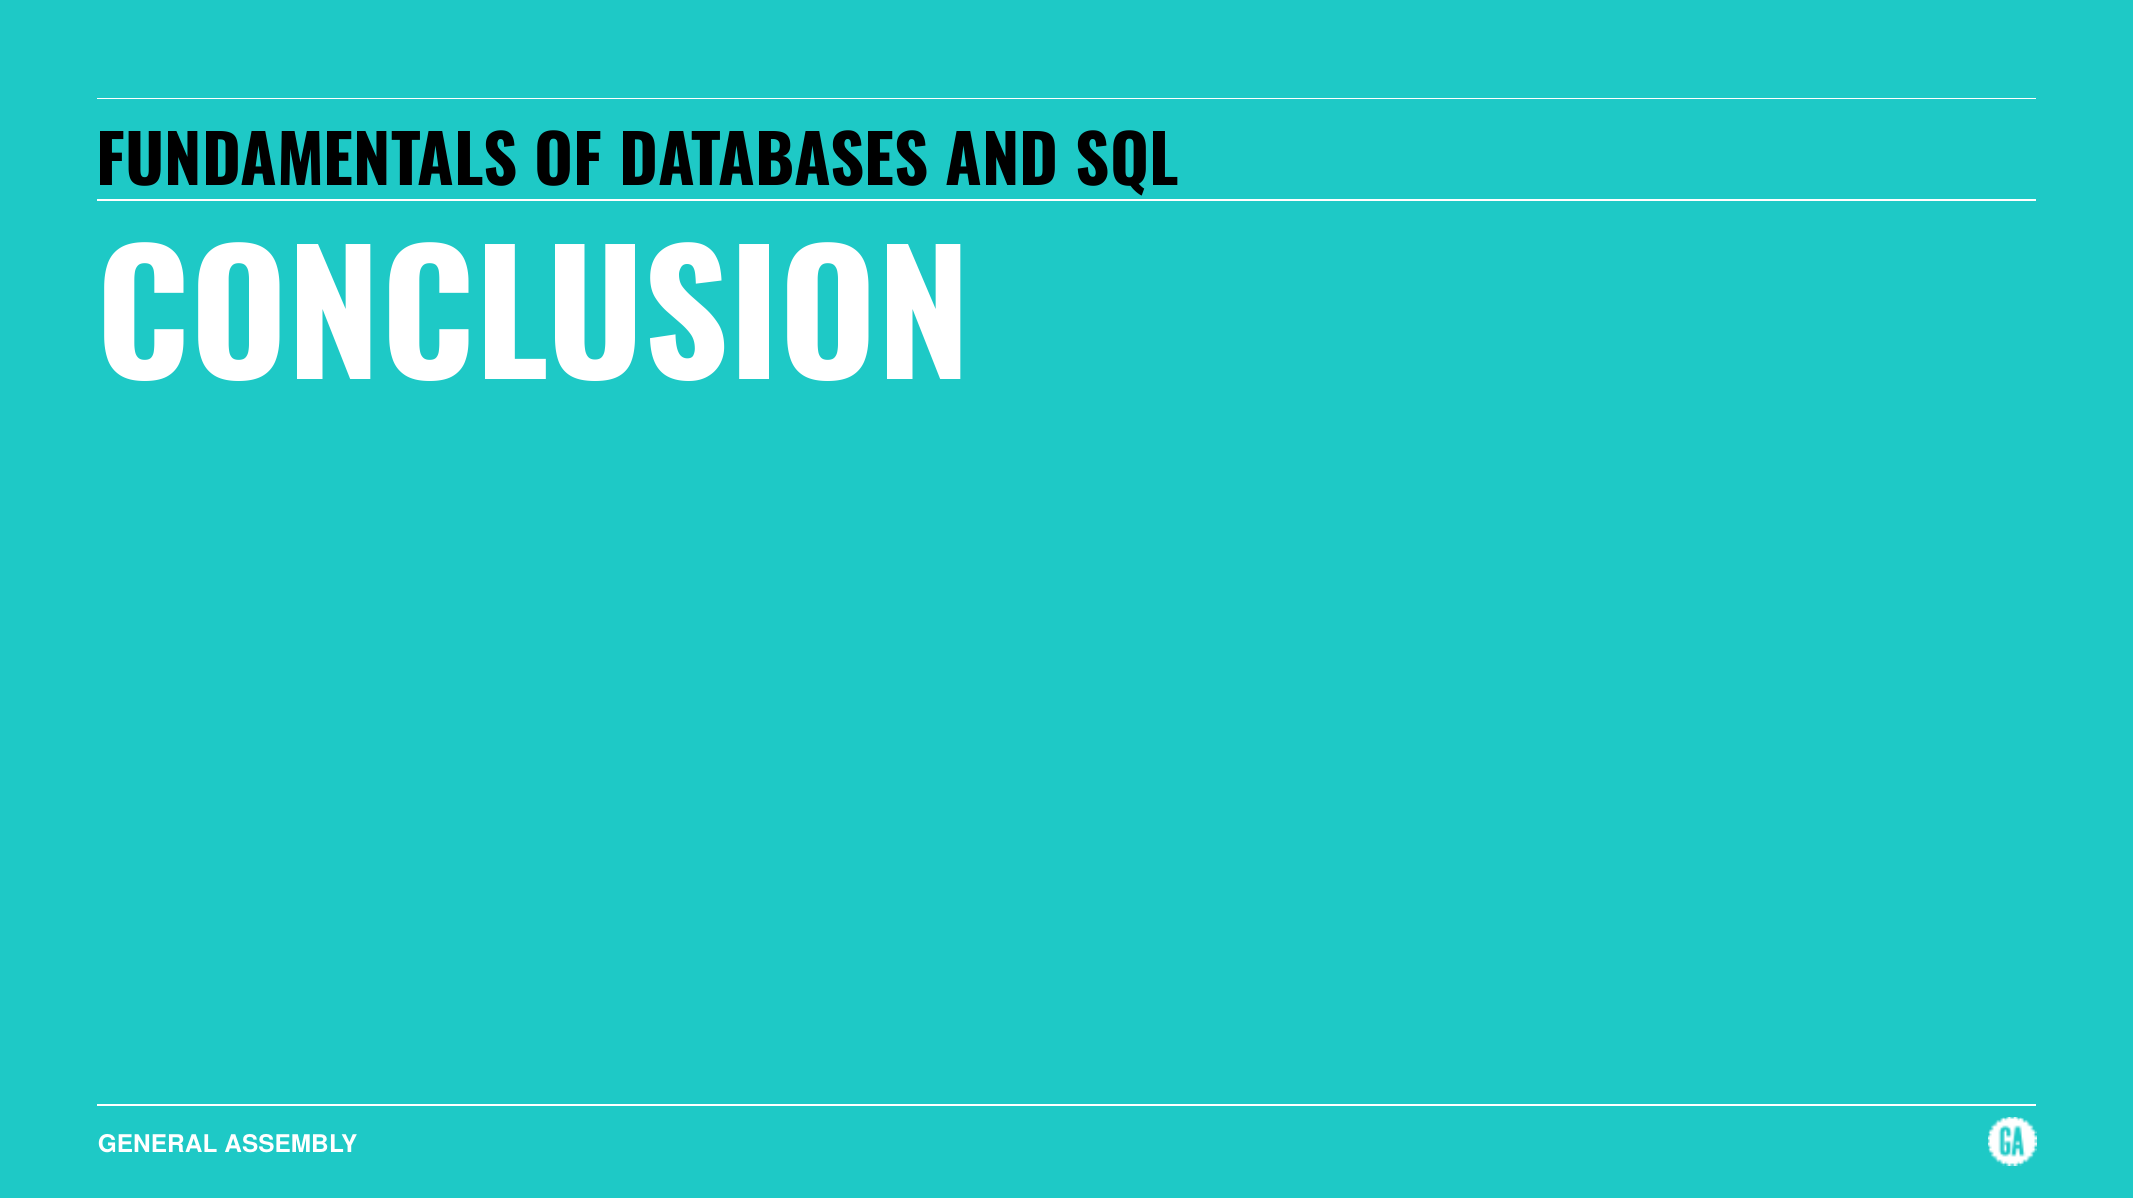

# FUNDAMENTALS OF DATABASES AND SQL
CONCLUSION